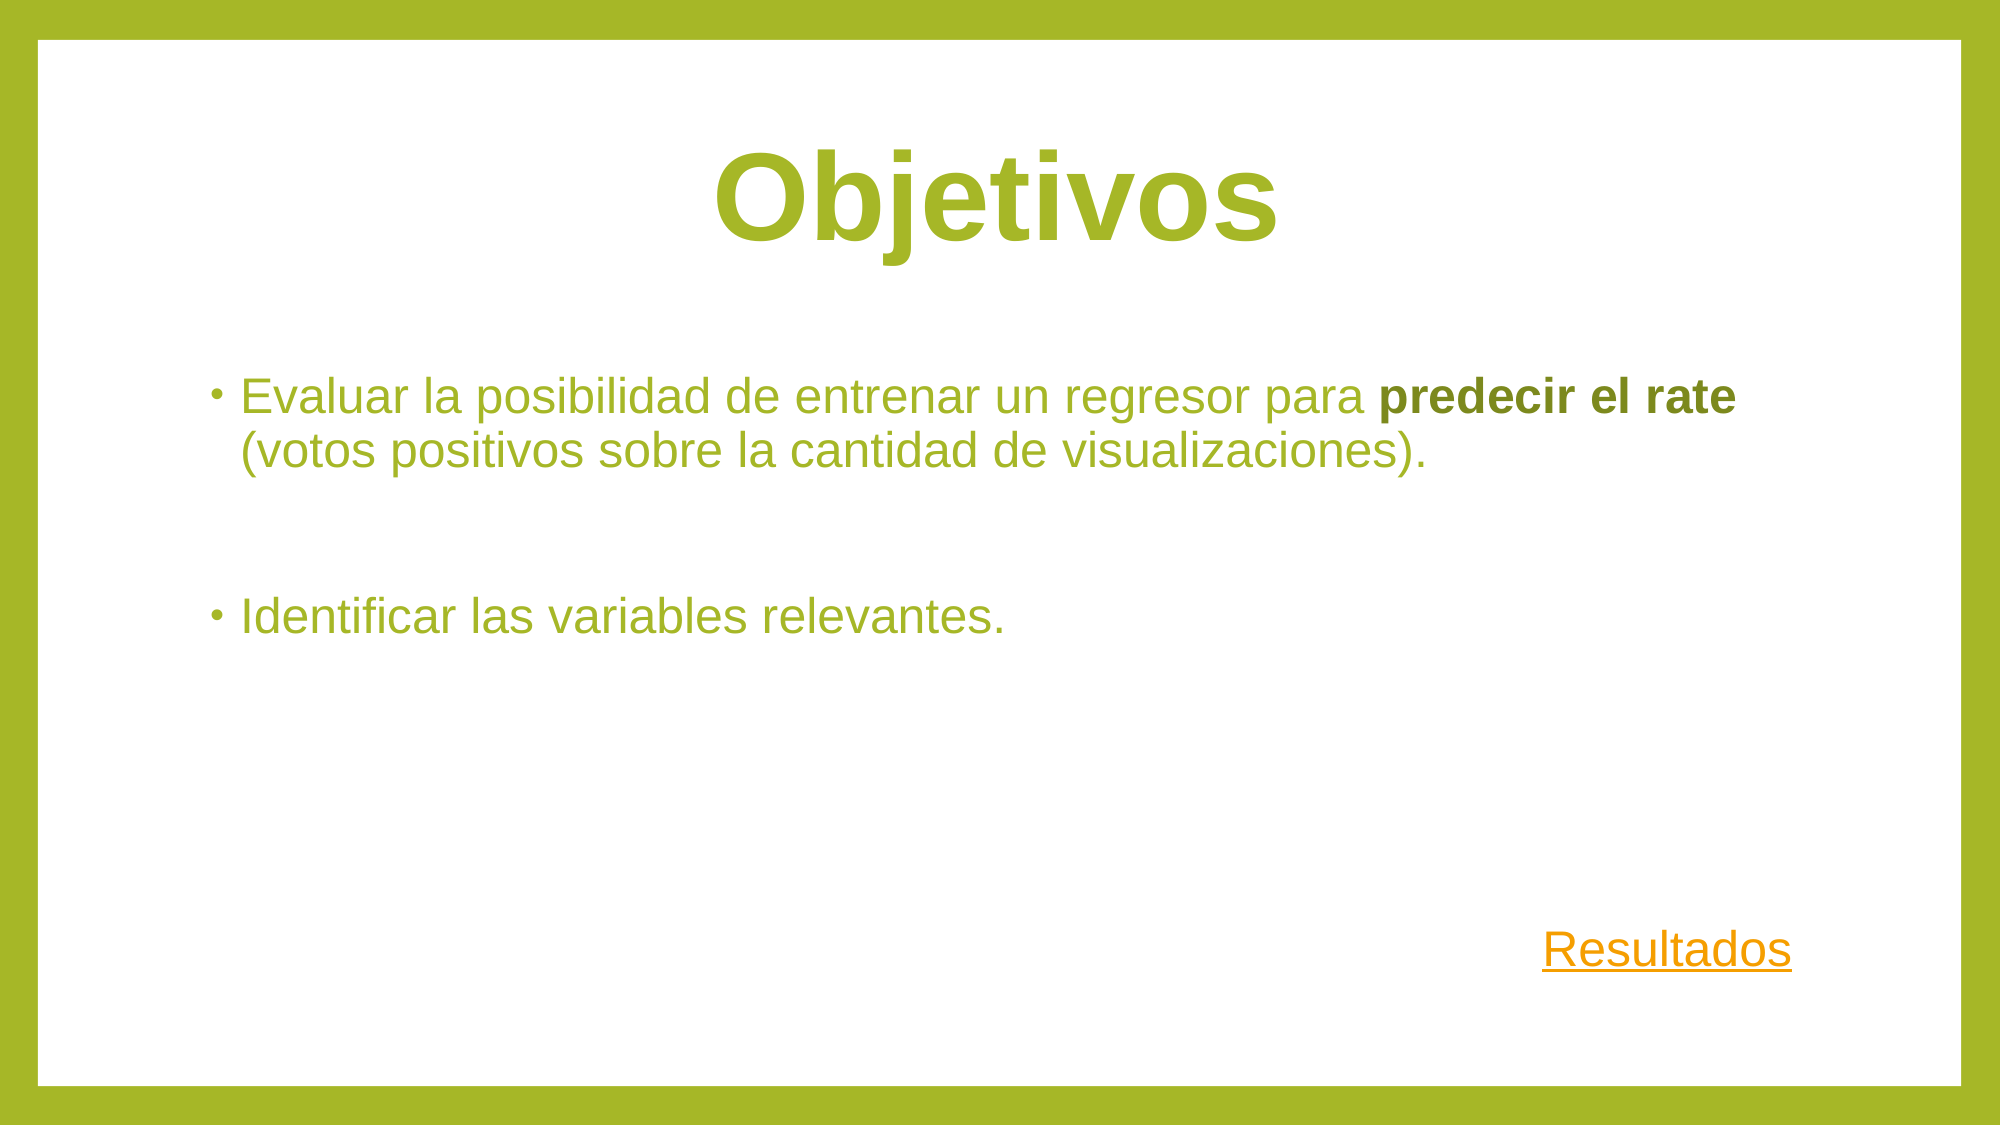

# Objetivos
Evaluar la posibilidad de entrenar un regresor para predecir el rate (votos positivos sobre la cantidad de visualizaciones).

Identificar las variables relevantes.

Resultados